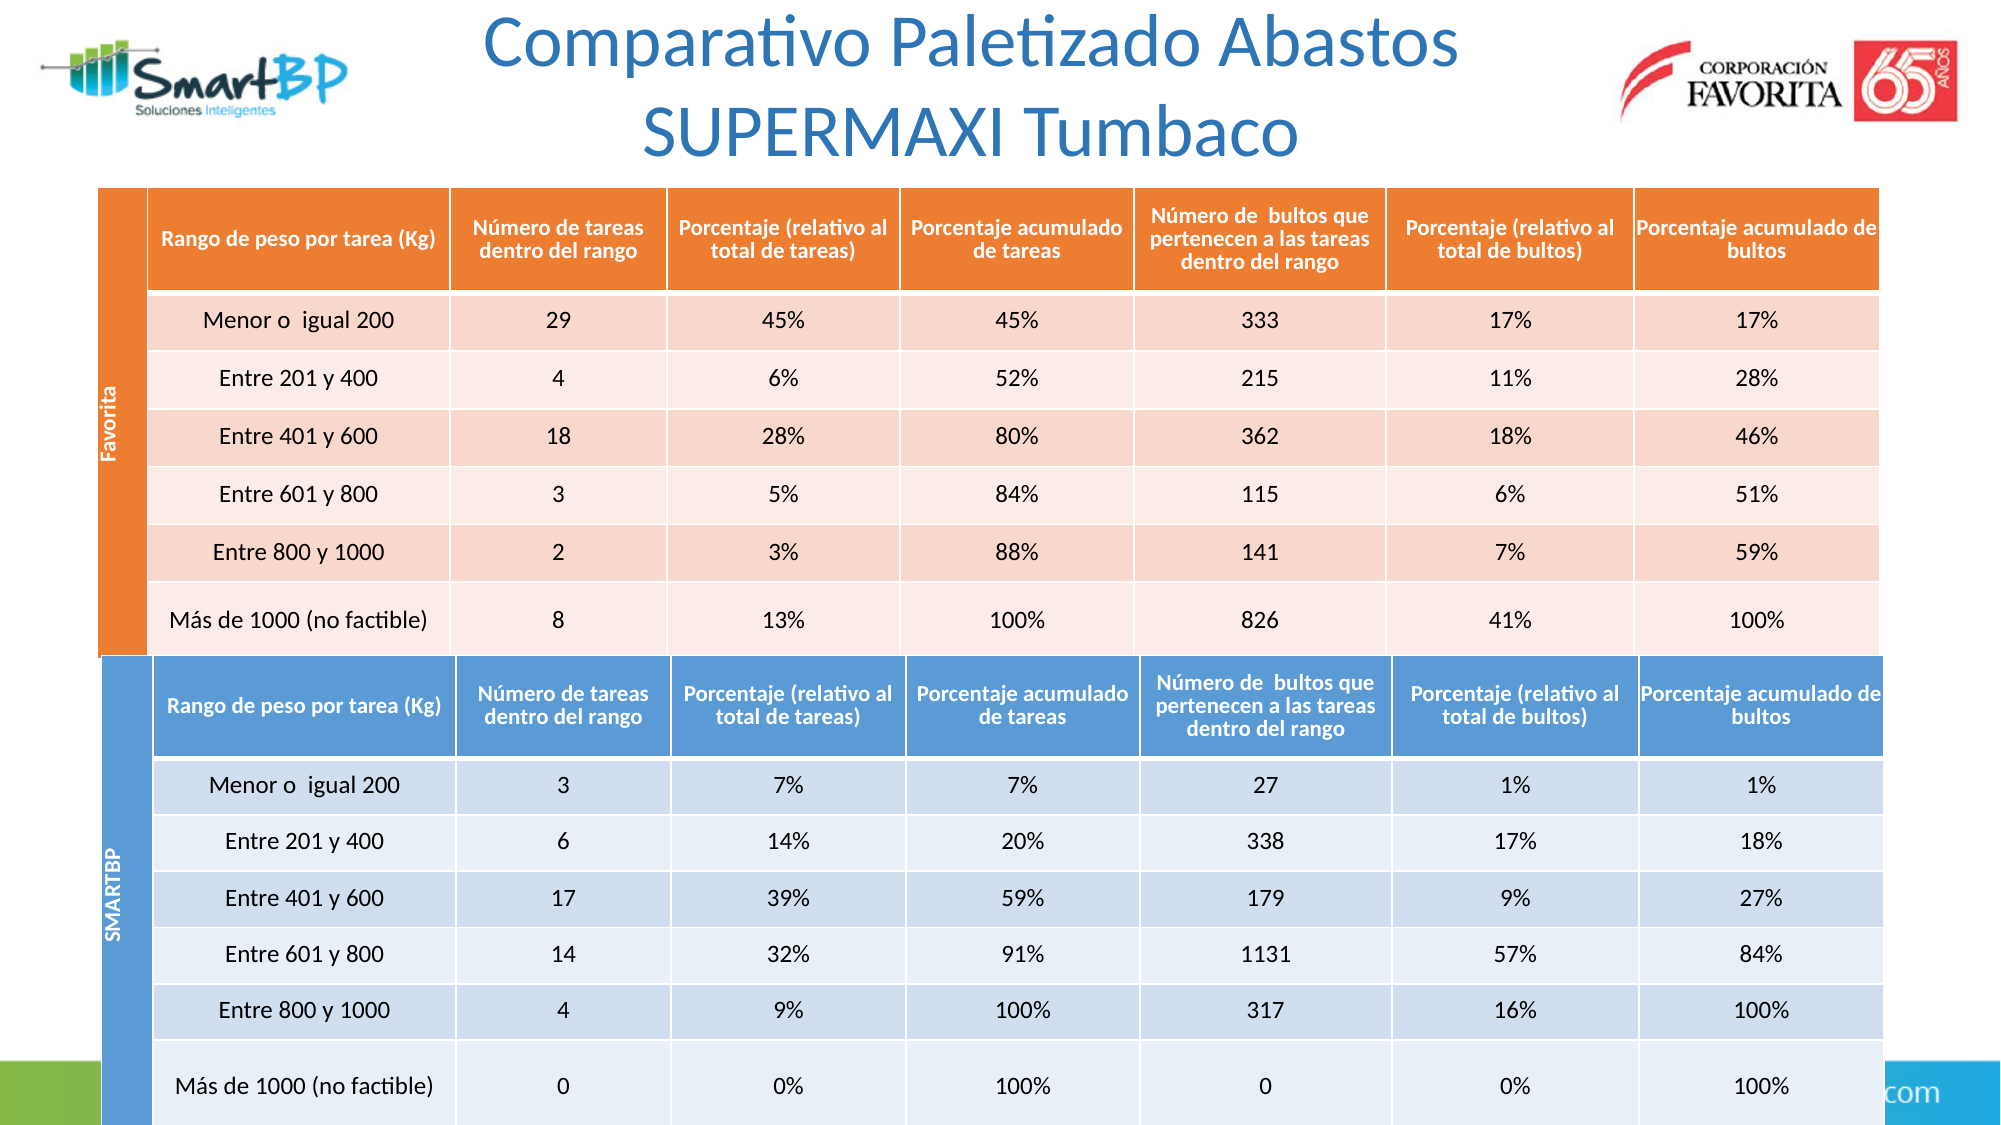

Comparativo Paletizado Abastos
SUPERMAXI Tumbaco
| Favorita | Rango de peso por tarea (Kg) | Número de tareas dentro del rango | Porcentaje (relativo al total de tareas) | Porcentaje acumulado de tareas | Número de bultos que pertenecen a las tareas dentro del rango | Porcentaje (relativo al total de bultos) | Porcentaje acumulado de bultos |
| --- | --- | --- | --- | --- | --- | --- | --- |
|  | Menor o igual 200 | 29 | 45% | 45% | 333 | 17% | 17% |
|  | Entre 201 y 400 | 4 | 6% | 52% | 215 | 11% | 28% |
|  | Entre 401 y 600 | 18 | 28% | 80% | 362 | 18% | 46% |
|  | Entre 601 y 800 | 3 | 5% | 84% | 115 | 6% | 51% |
|  | Entre 800 y 1000 | 2 | 3% | 88% | 141 | 7% | 59% |
|  | Más de 1000 (no factible) | 8 | 13% | 100% | 826 | 41% | 100% |
| SMARTBP | Rango de peso por tarea (Kg) | Número de tareas dentro del rango | Porcentaje (relativo al total de tareas) | Porcentaje acumulado de tareas | Número de bultos que pertenecen a las tareas dentro del rango | Porcentaje (relativo al total de bultos) | Porcentaje acumulado de bultos |
| --- | --- | --- | --- | --- | --- | --- | --- |
|  | Menor o igual 200 | 3 | 7% | 7% | 27 | 1% | 1% |
|  | Entre 201 y 400 | 6 | 14% | 20% | 338 | 17% | 18% |
|  | Entre 401 y 600 | 17 | 39% | 59% | 179 | 9% | 27% |
|  | Entre 601 y 800 | 14 | 32% | 91% | 1131 | 57% | 84% |
|  | Entre 800 y 1000 | 4 | 9% | 100% | 317 | 16% | 100% |
|  | Más de 1000 (no factible) | 0 | 0% | 100% | 0 | 0% | 100% |